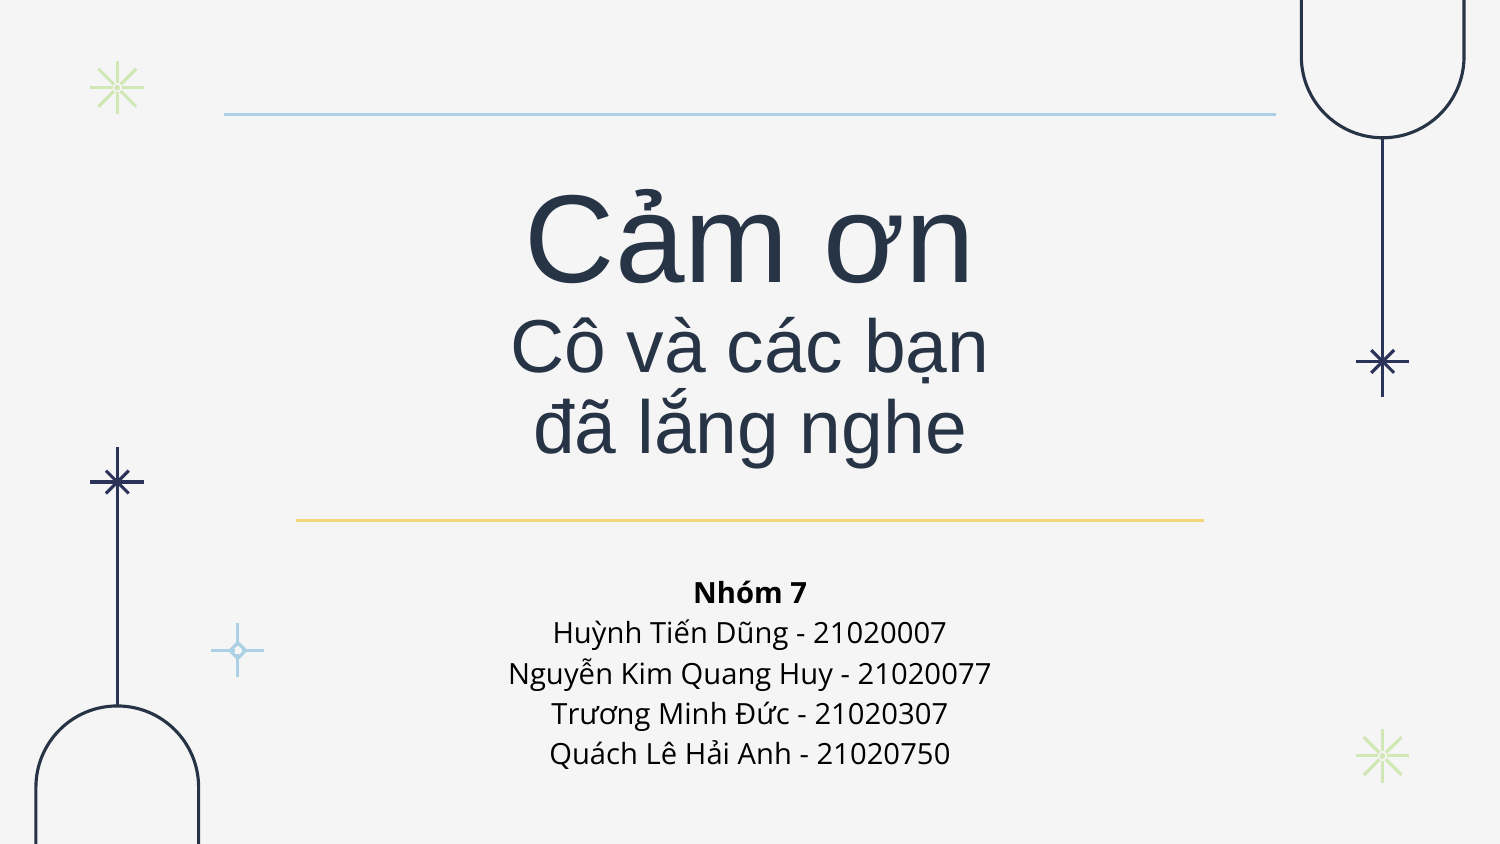

# Cảm ơn
Cô và các bạn
đã lắng nghe
Nhóm 7
Huỳnh Tiến Dũng - 21020007
Nguyễn Kim Quang Huy - 21020077
Trương Minh Đức - 21020307
Quách Lê Hải Anh - 21020750